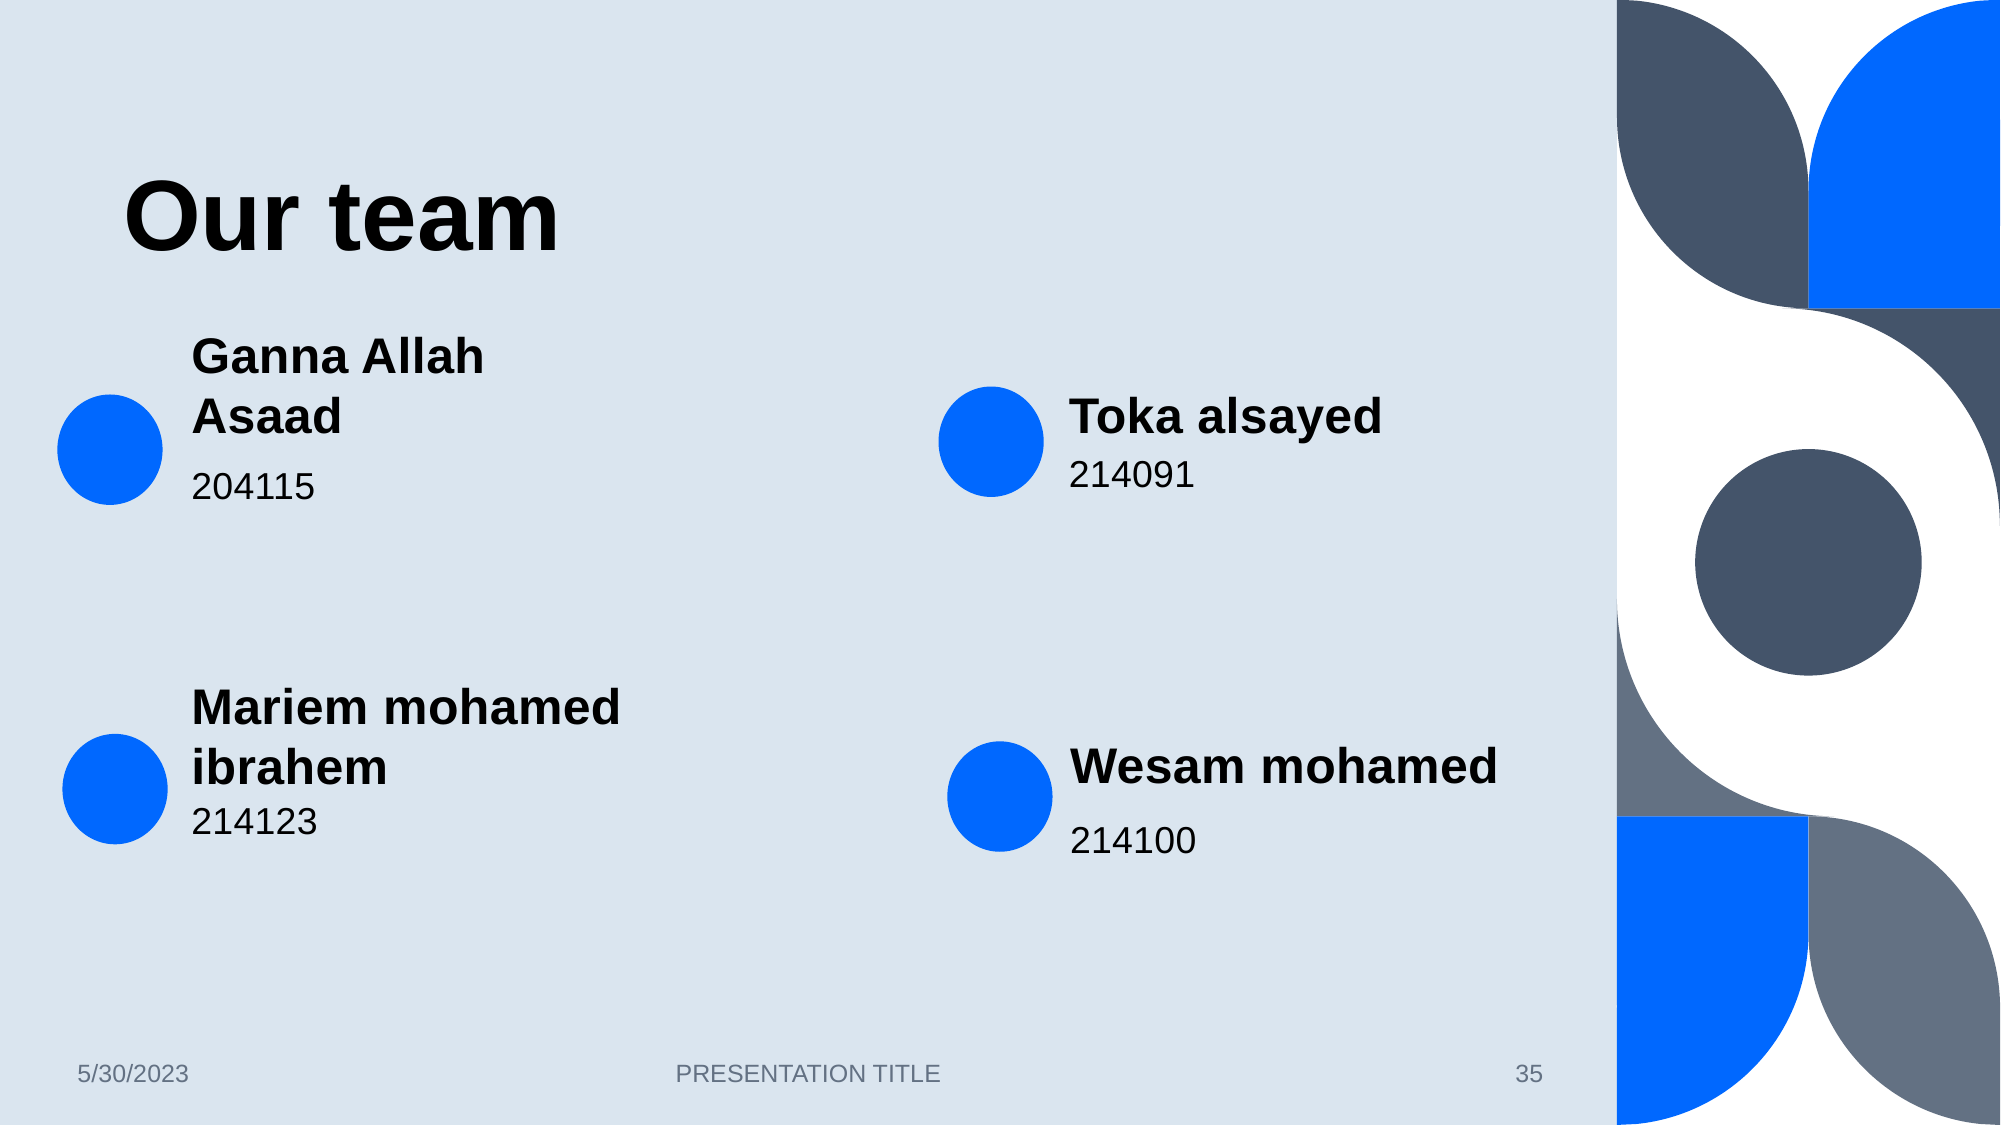

# Our team

Toka alsayed
Ganna Allah Asaad

214091
204115

Wesam mohamed
Mariem mohamed ibrahem

214123
214100
5/30/2023
PRESENTATION TITLE
35